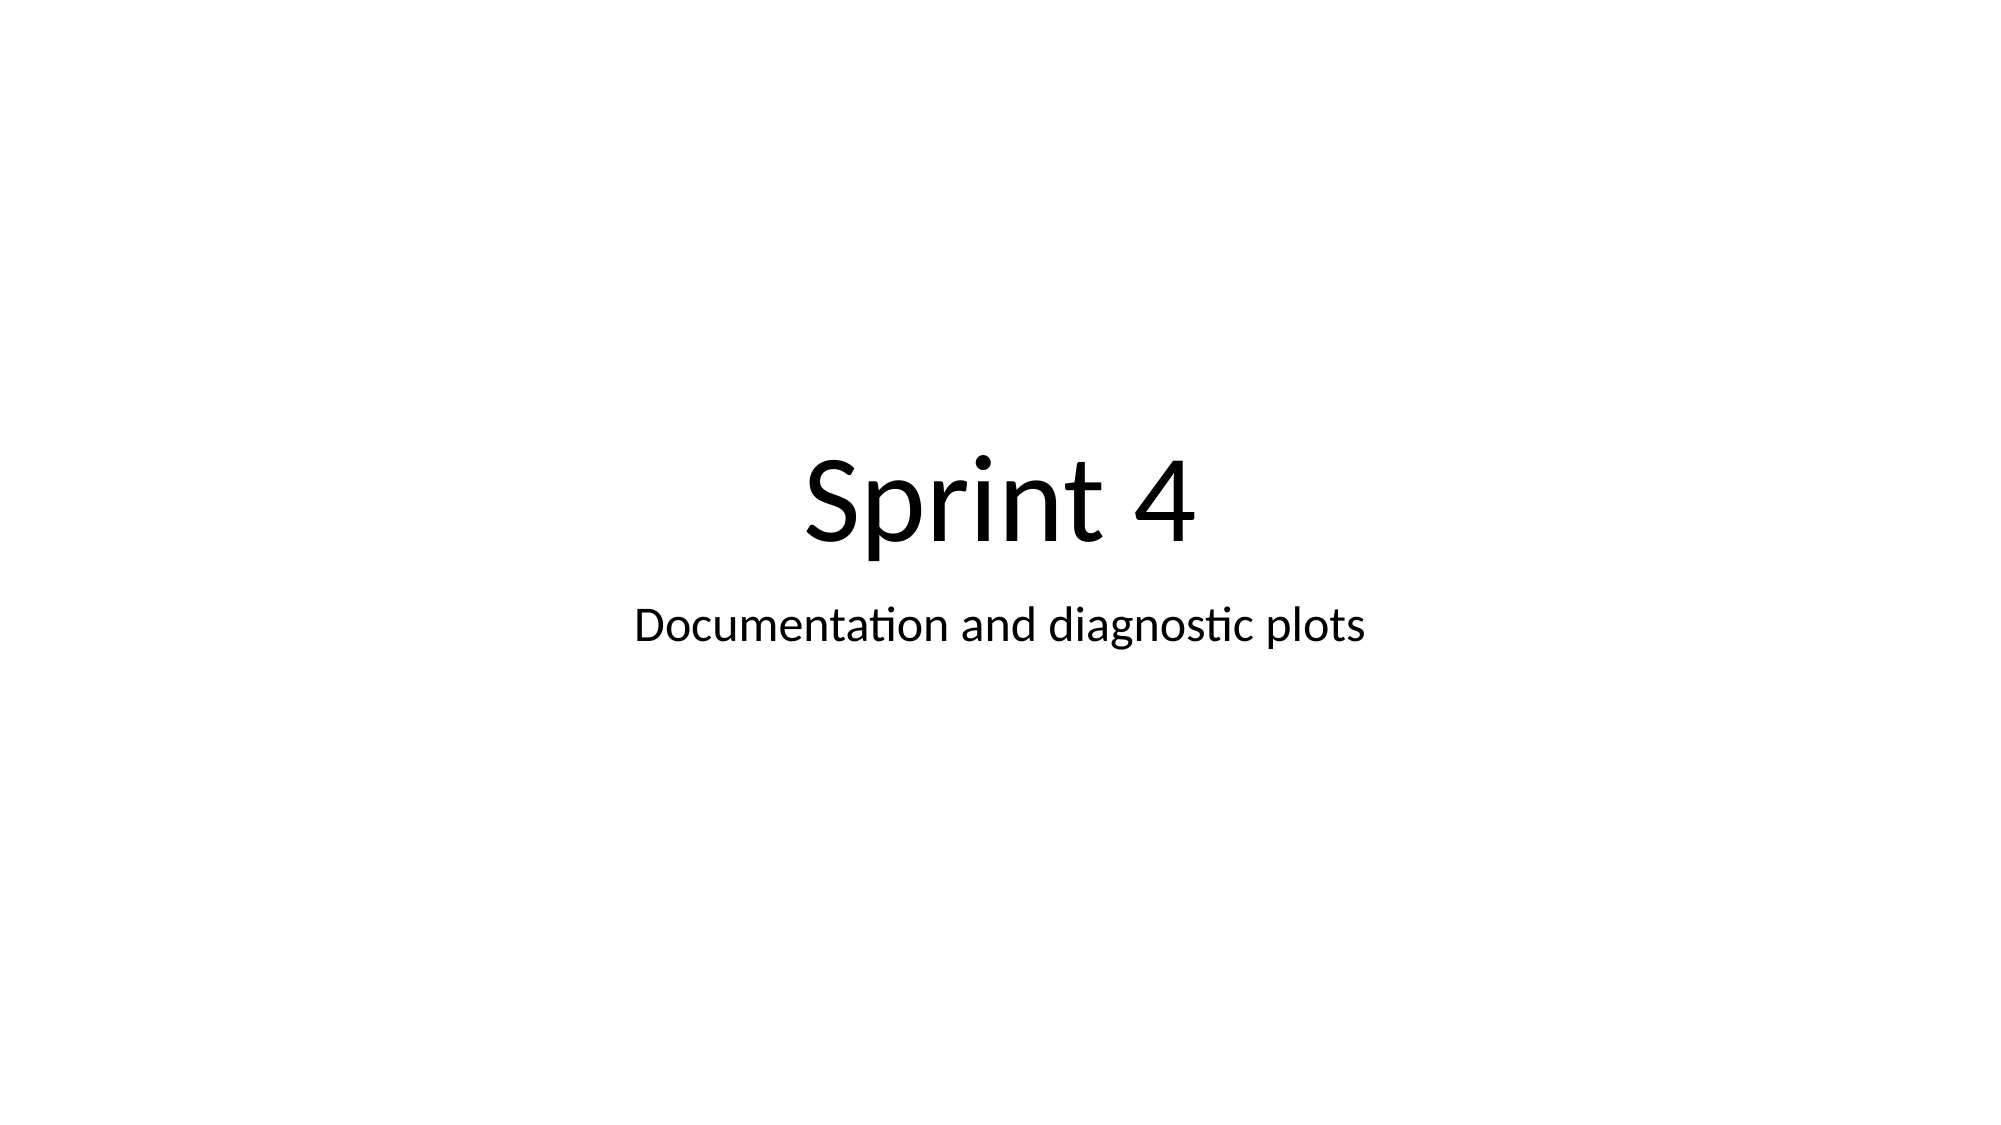

# Sprint 4
Documentation and diagnostic plots